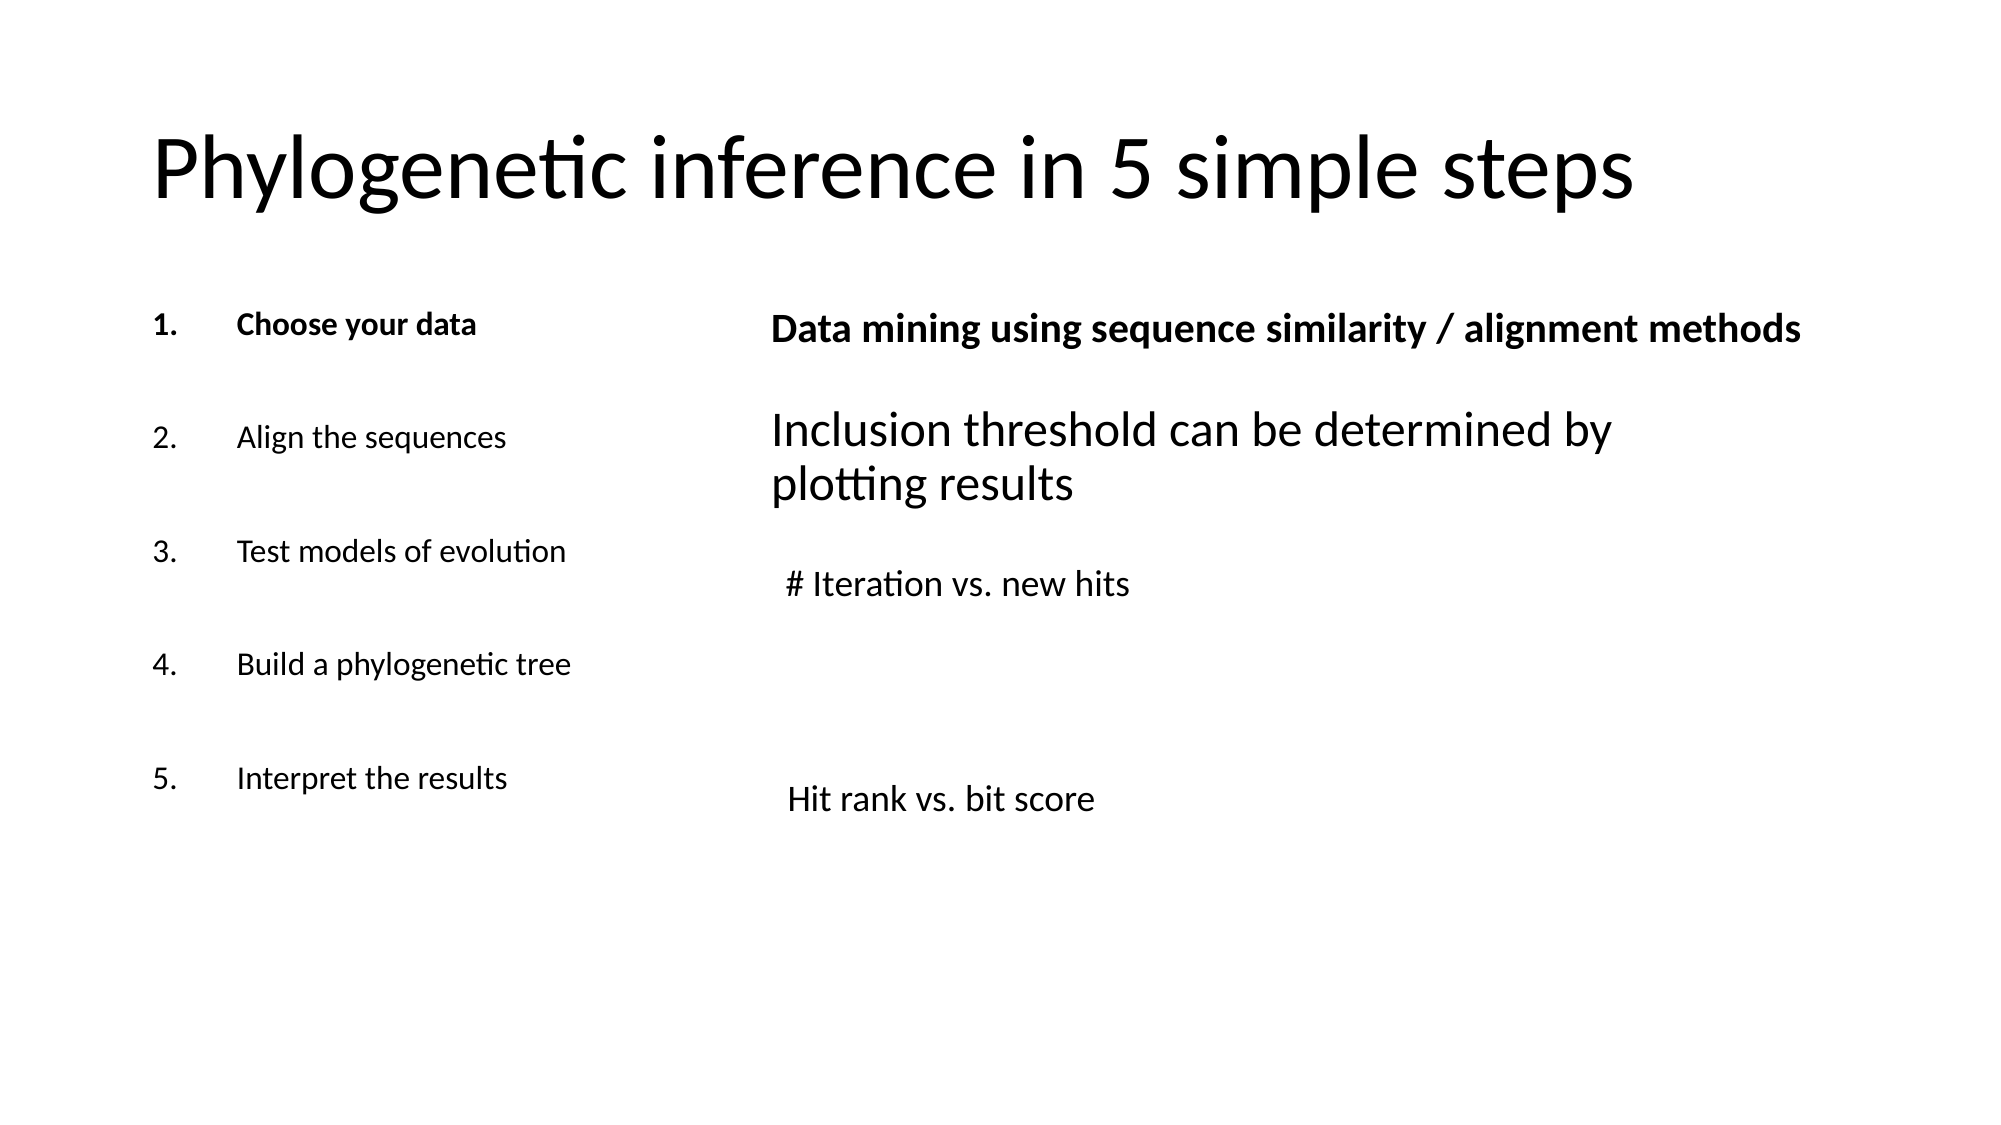

# Phylogenetic inference in 5 simple steps
Choose your data

Align the sequences

Test models of evolution

Build a phylogenetic tree

Interpret the results
Data mining using sequence similarity / alignment methods

Inclusion threshold can be determined by plotting results

# Iteration vs. new hits

Hit rank vs. bit score